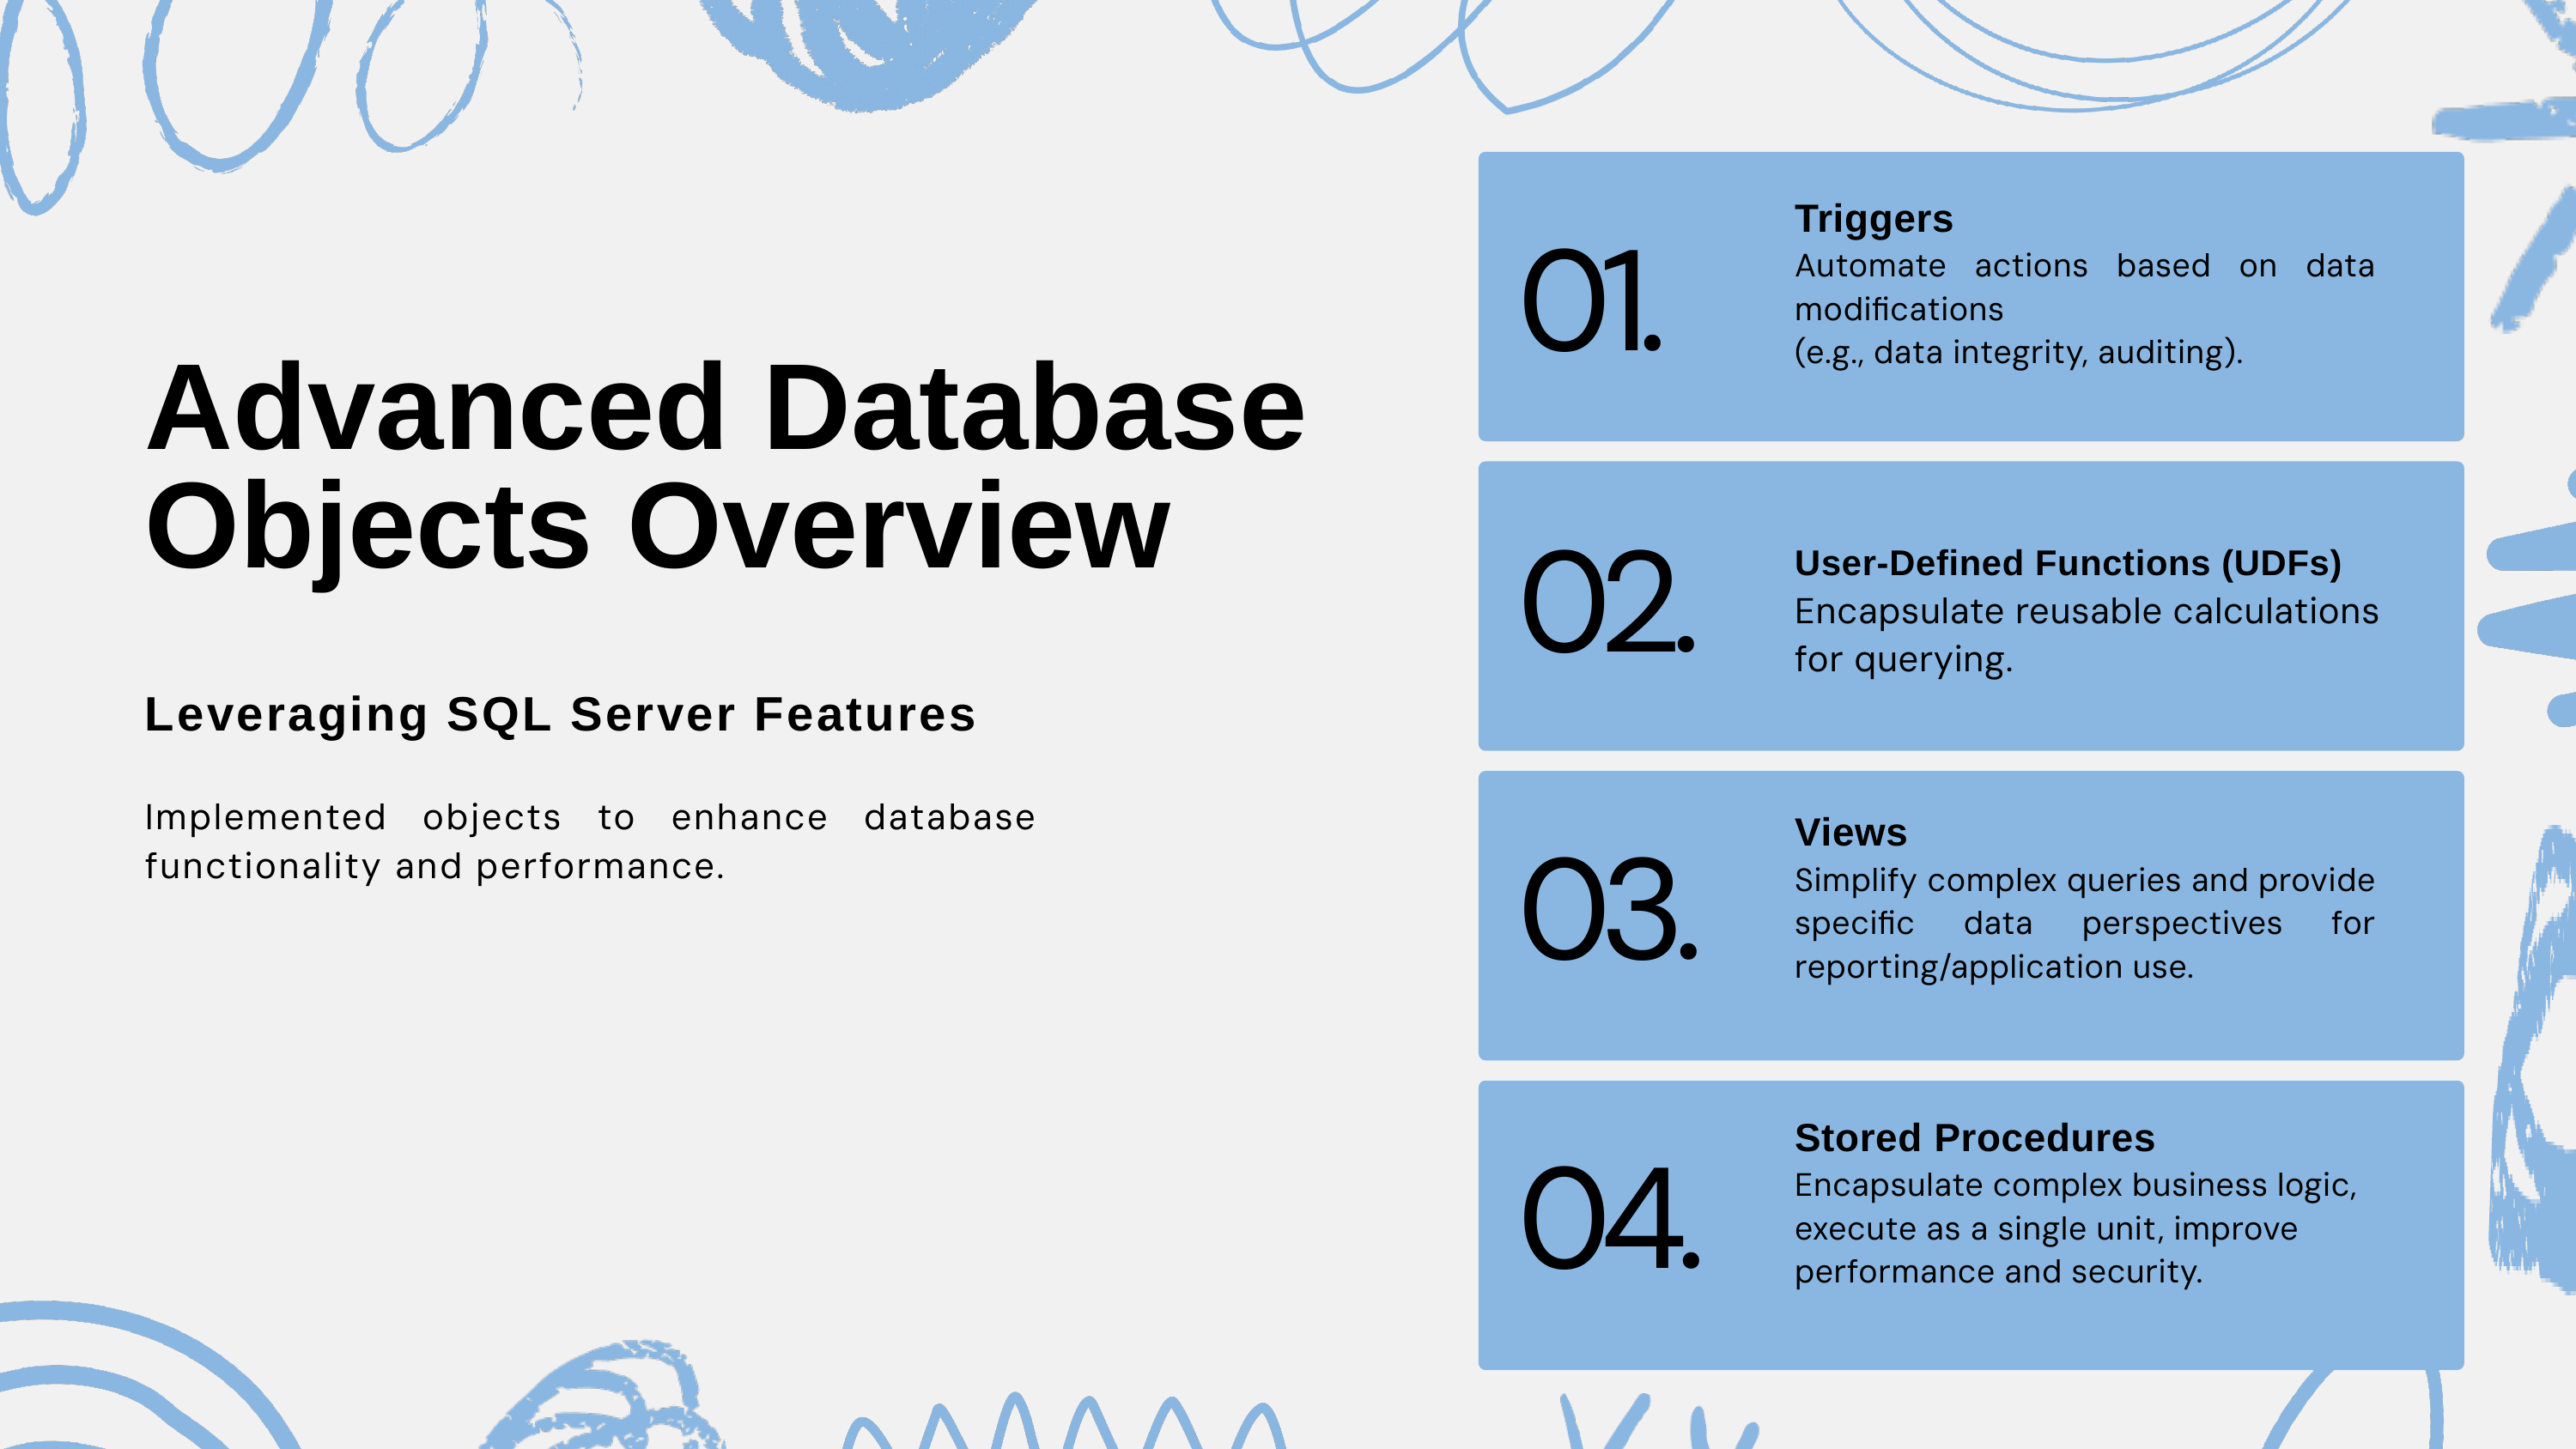

Triggers
Automate actions based on data modifications
(e.g., data integrity, auditing).

01.

Advanced Database Objects Overview

User-Defined Functions (UDFs)    Encapsulate reusable calculations for querying.

02.
Leveraging SQL Server Features

Implemented objects to enhance database functionality and performance.

Views
Simplify complex queries and provide specific data perspectives for reporting/application use.

03.

Stored Procedures
Encapsulate complex business logic, execute as a single unit, improve performance and security.

04.